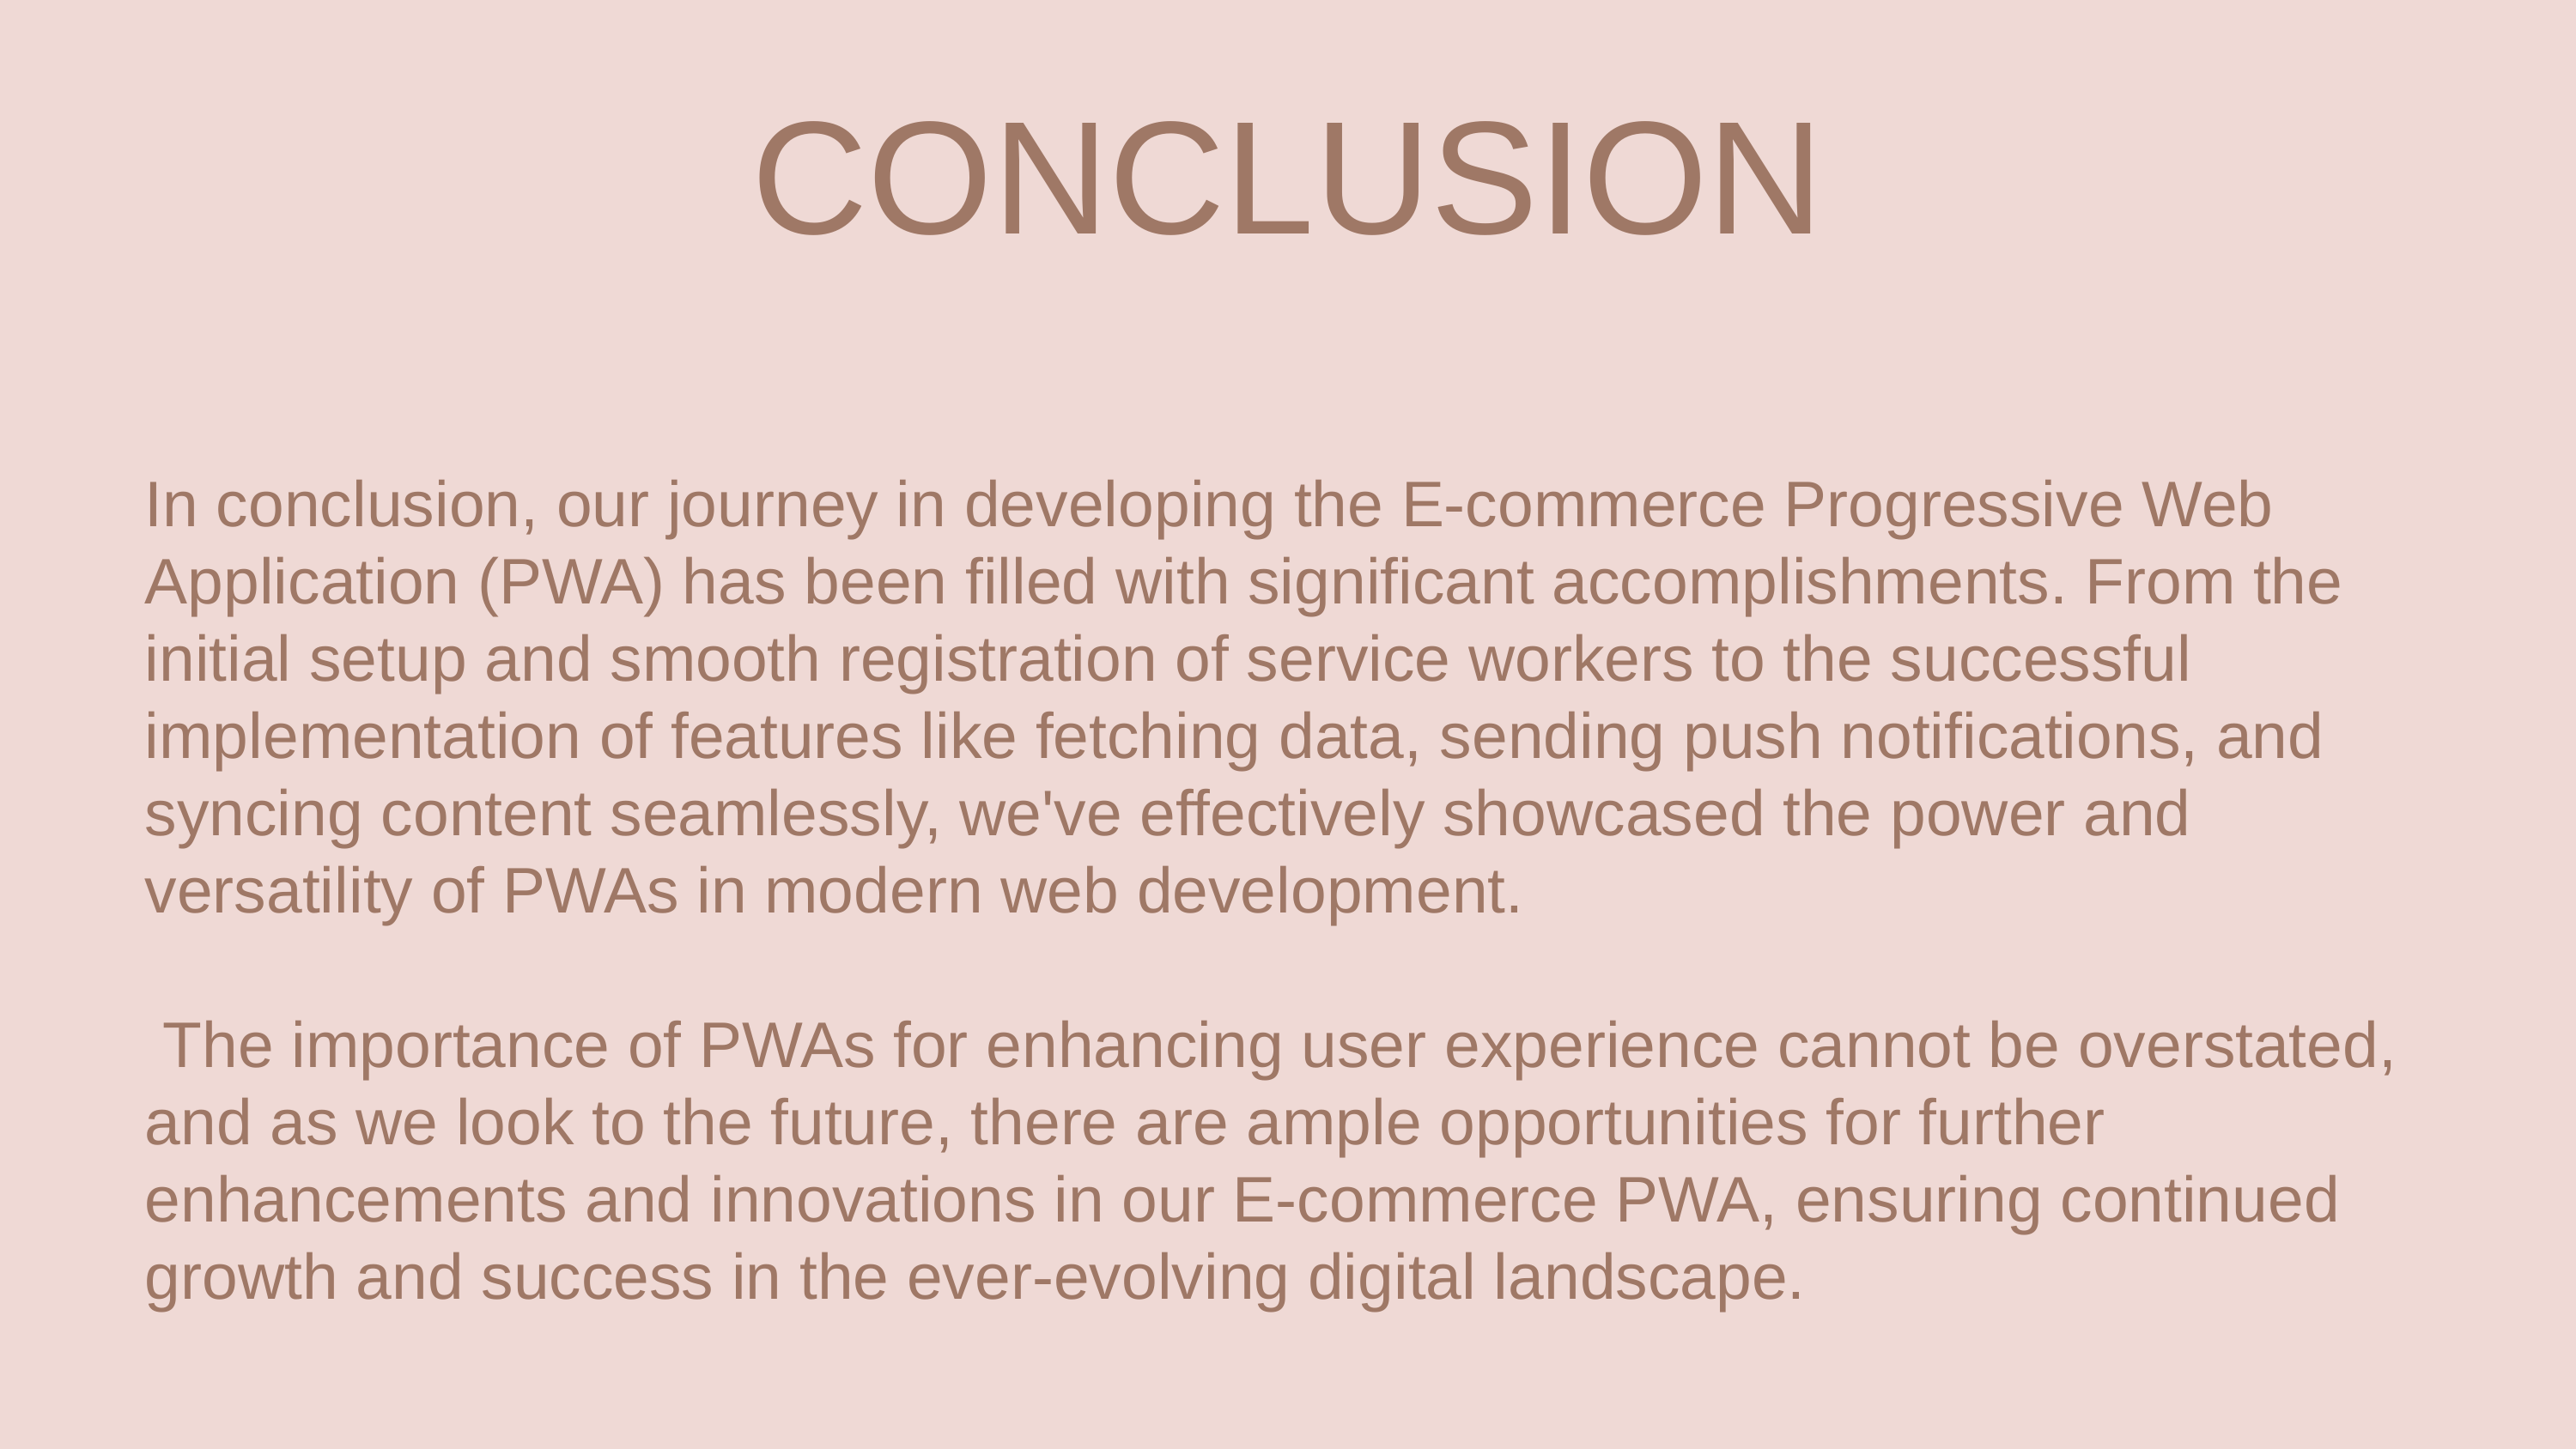

CONCLUSION
In conclusion, our journey in developing the E-commerce Progressive Web Application (PWA) has been filled with significant accomplishments. From the initial setup and smooth registration of service workers to the successful implementation of features like fetching data, sending push notifications, and syncing content seamlessly, we've effectively showcased the power and versatility of PWAs in modern web development.

 The importance of PWAs for enhancing user experience cannot be overstated, and as we look to the future, there are ample opportunities for further enhancements and innovations in our E-commerce PWA, ensuring continued growth and success in the ever-evolving digital landscape.